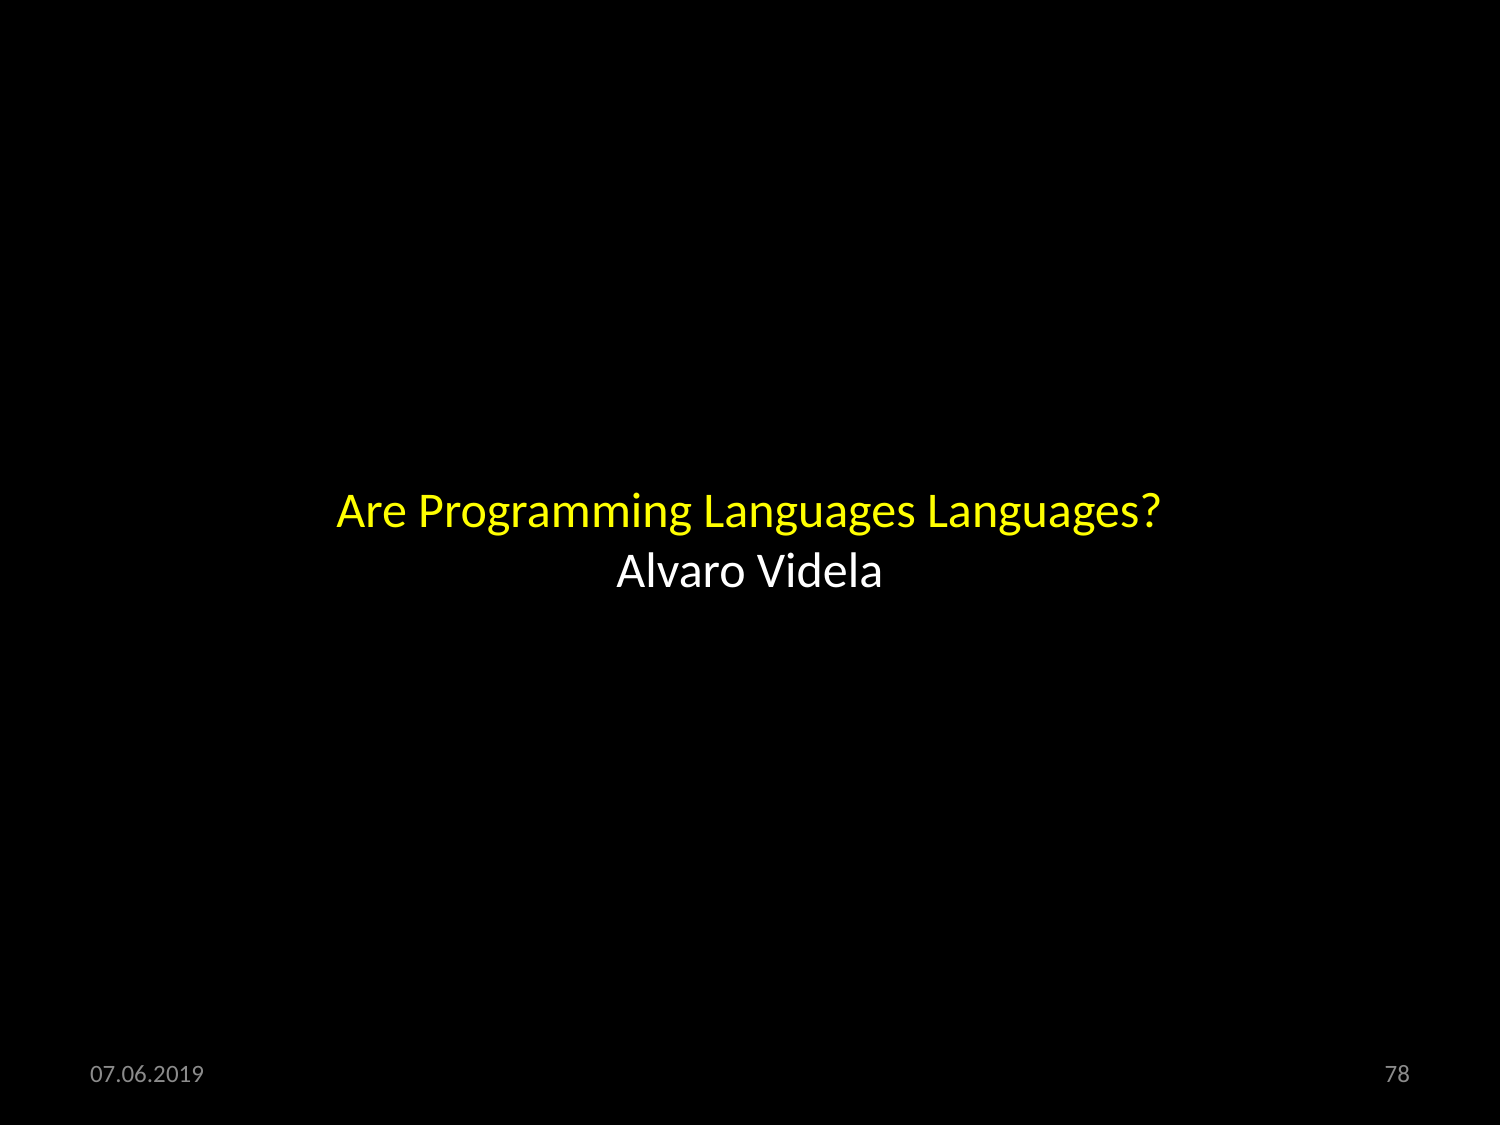

Are Programming Languages Languages?
Alvaro Videla
07.06.2019
78